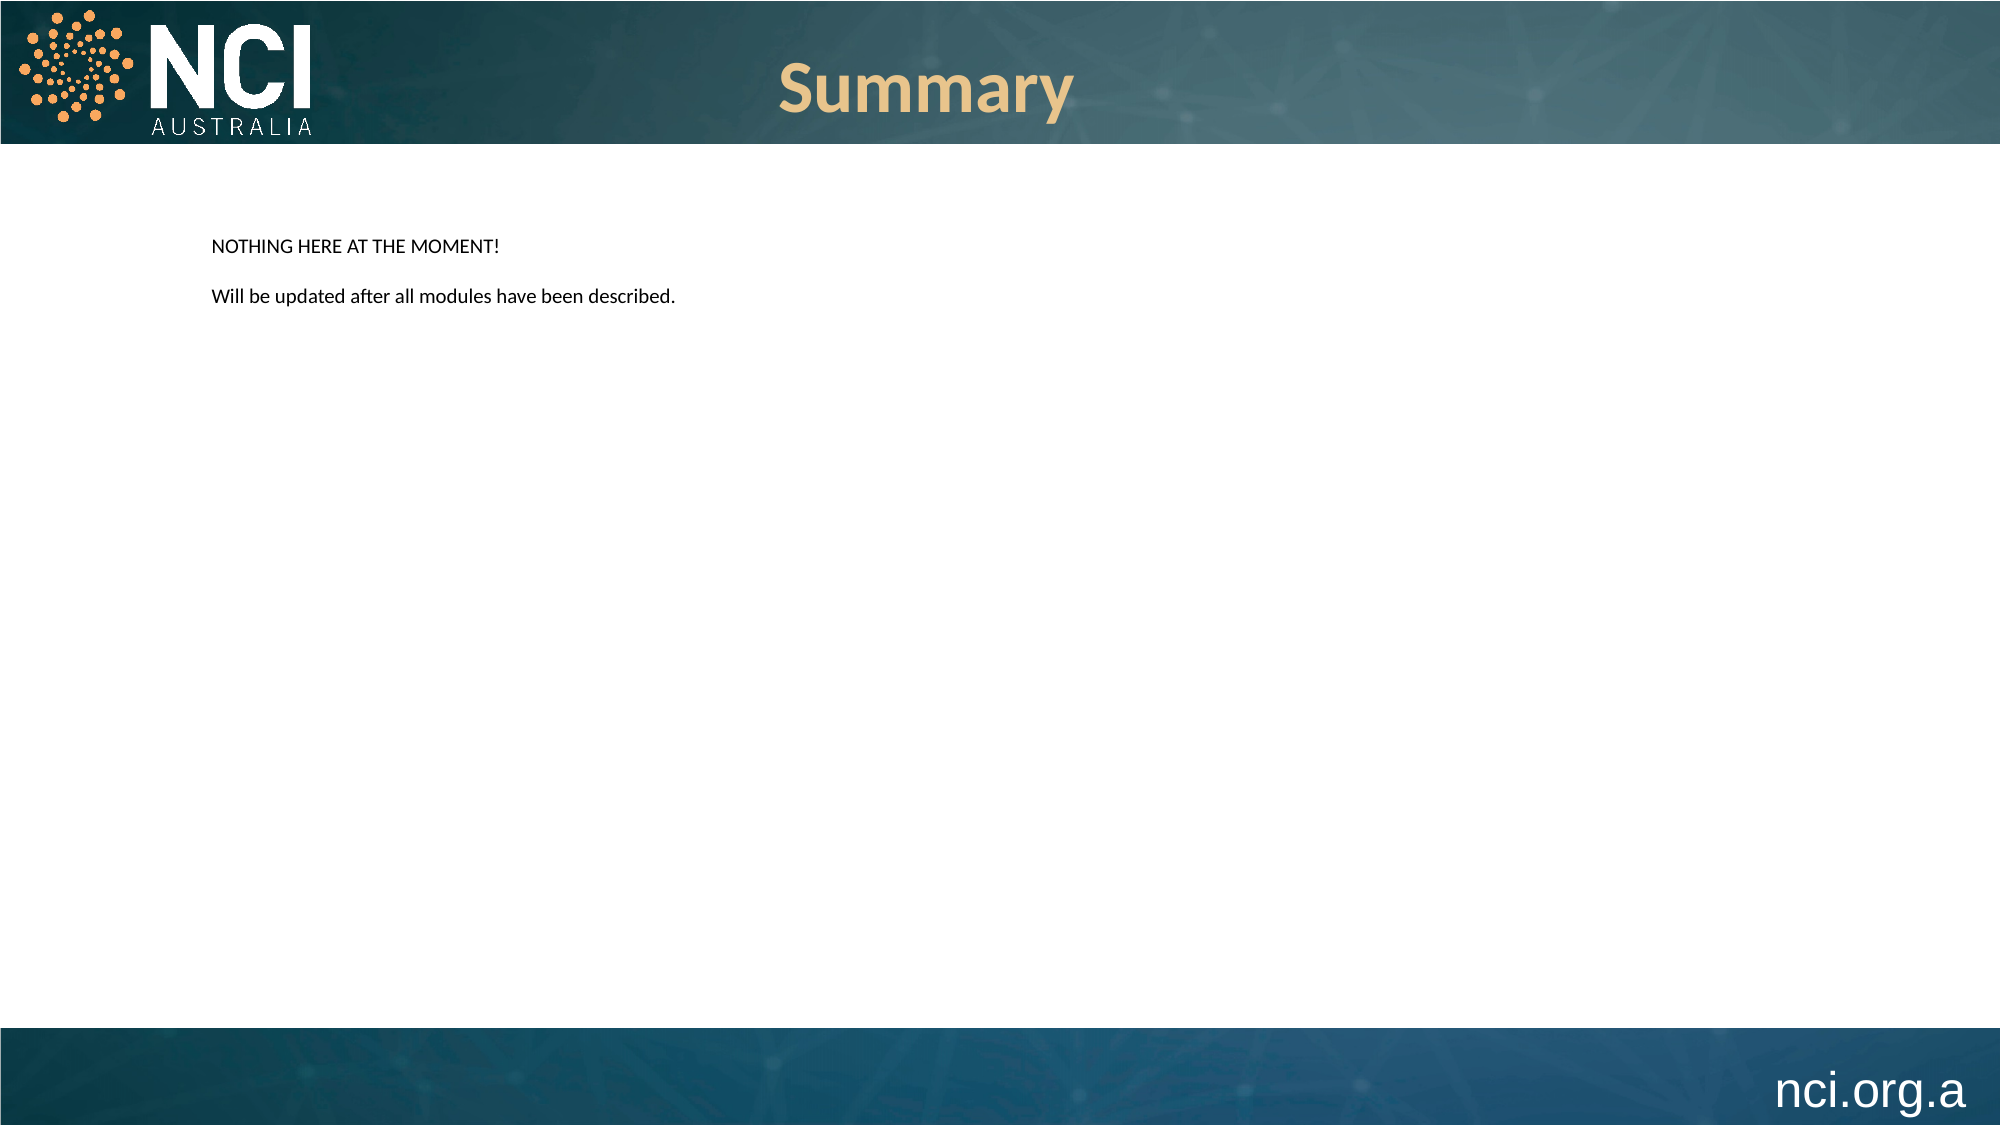

Summary
NOTHING HERE AT THE MOMENT!

Will be updated after all modules have been described.
9